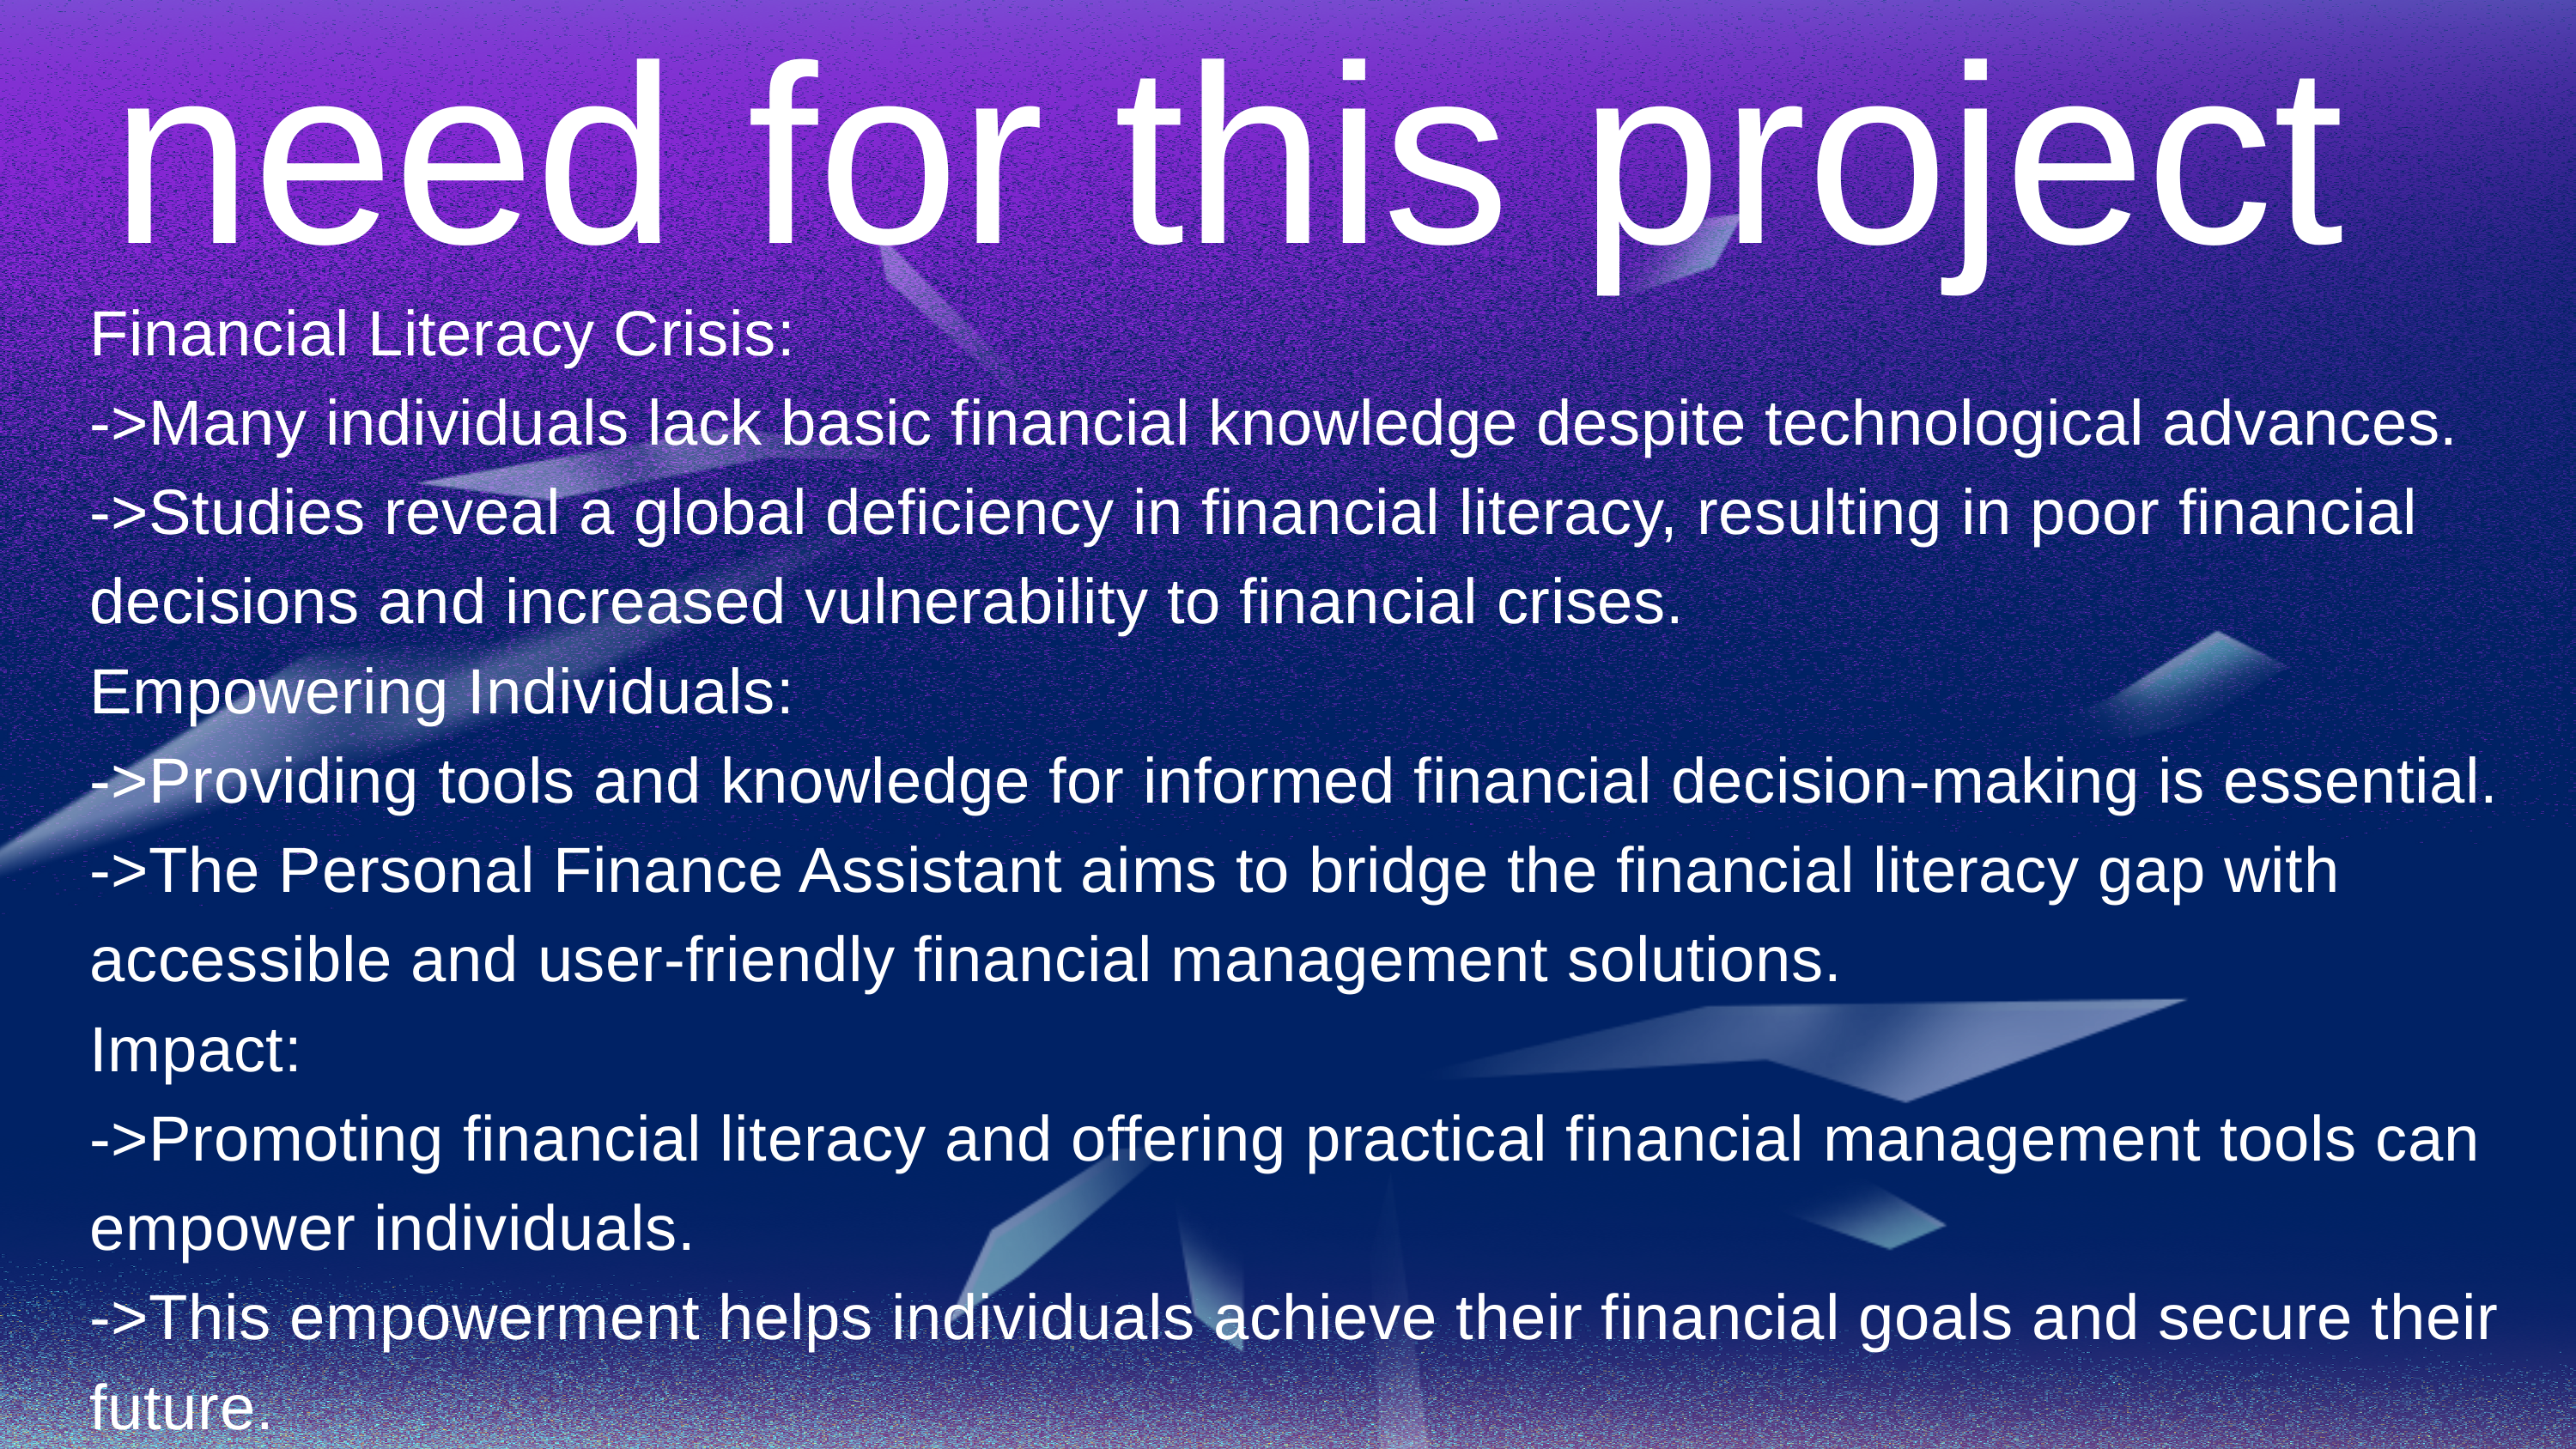

need for this project

Financial Literacy Crisis:
->Many individuals lack basic financial knowledge despite technological advances.
->Studies reveal a global deficiency in financial literacy, resulting in poor financial decisions and increased vulnerability to financial crises.
Empowering Individuals:
->Providing tools and knowledge for informed financial decision-making is essential.
->The Personal Finance Assistant aims to bridge the financial literacy gap with accessible and user-friendly financial management solutions.
Impact:
->Promoting financial literacy and offering practical financial management tools can empower individuals.
->This empowerment helps individuals achieve their financial goals and secure their future.